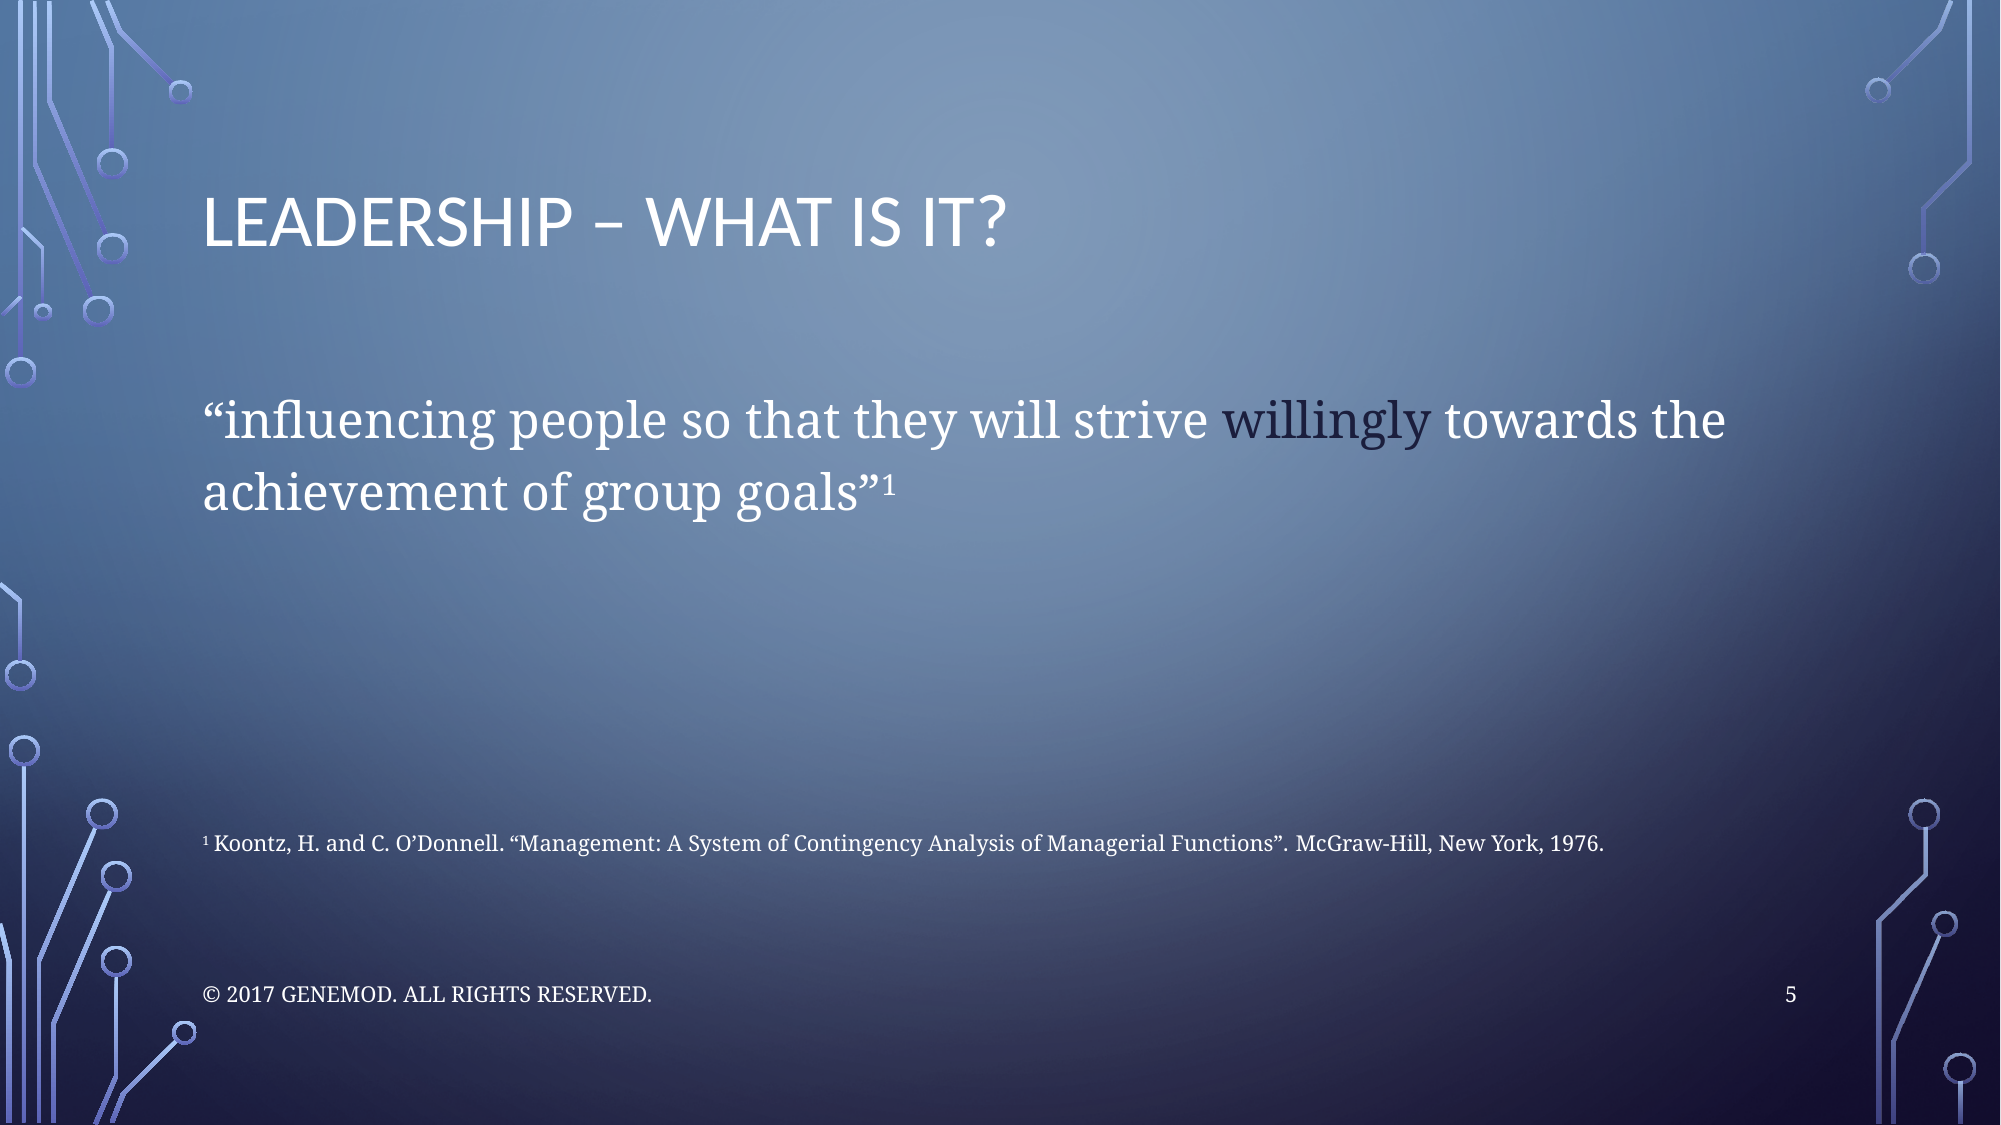

# Leadership – what is it?
“influencing people so that they will strive willingly towards the achievement of group goals”1

1 Koontz, H. and C. O’Donnell. “Management: A System of Contingency Analysis of Managerial Functions”. McGraw-Hill, New York, 1976.

5
© 2017 GENEMOD. All rights reserved.